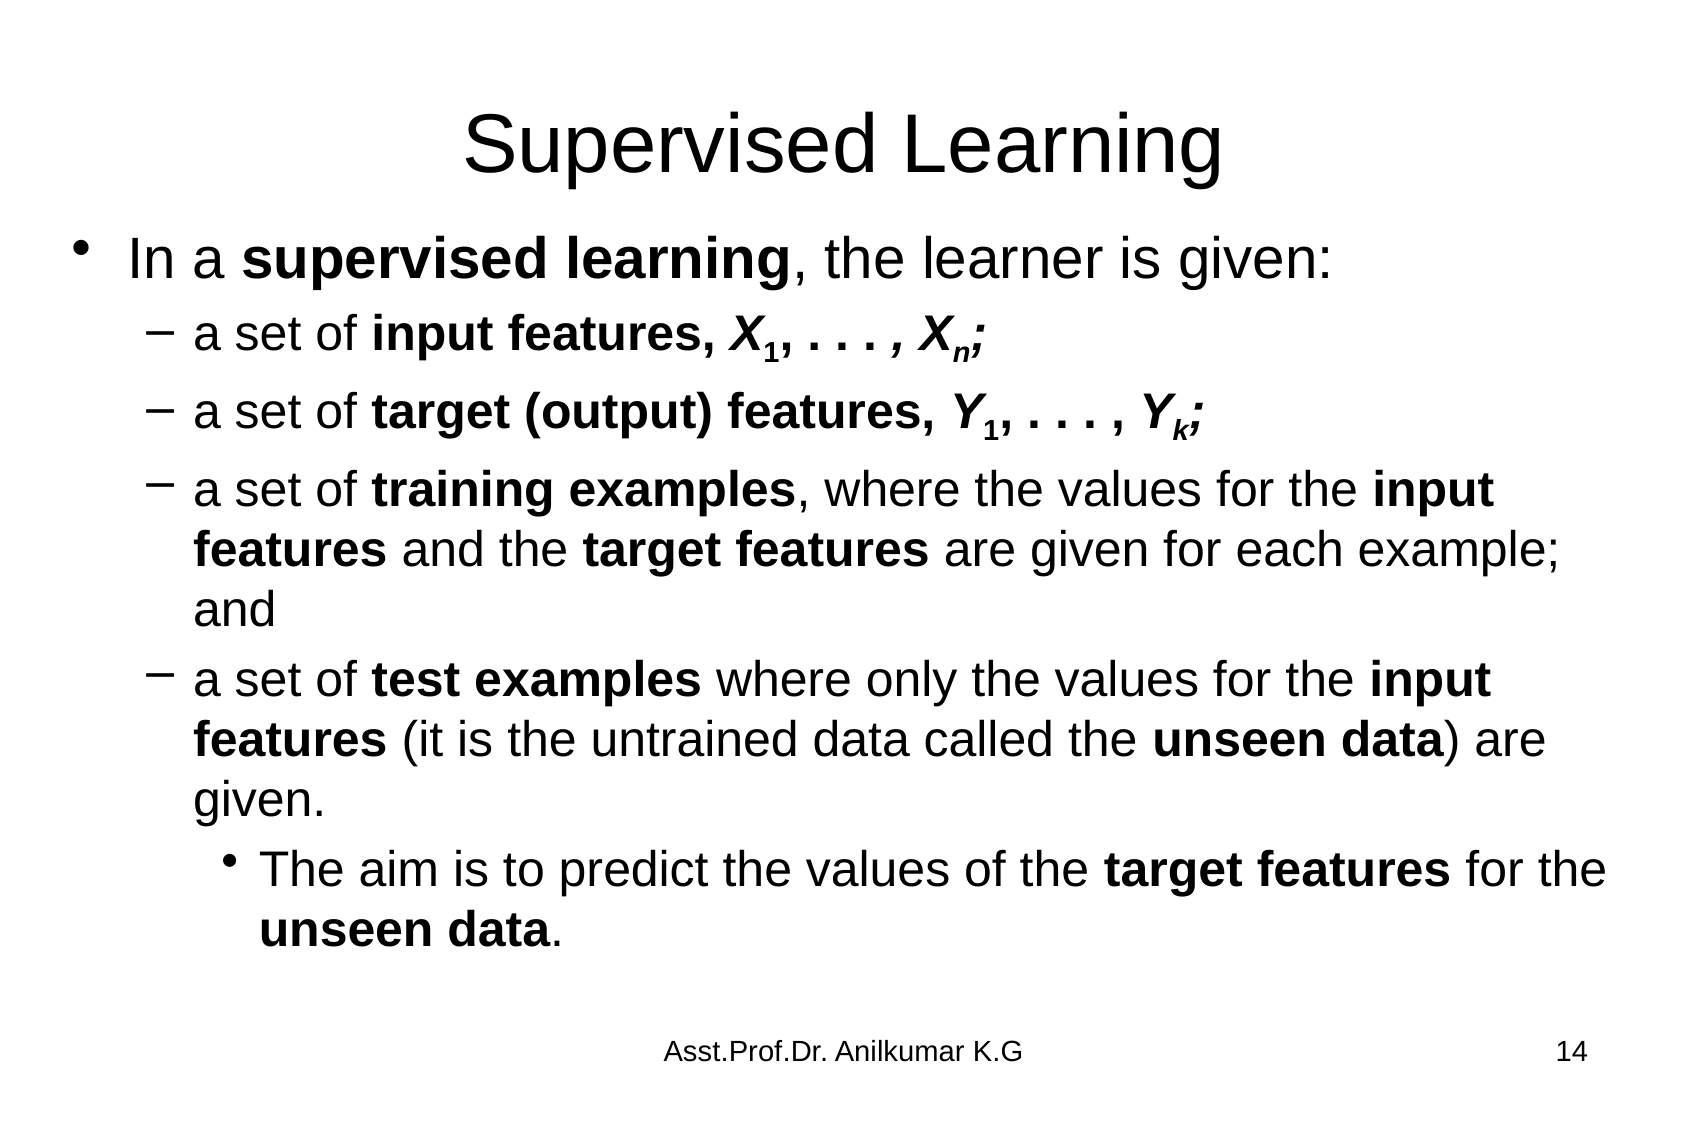

# Supervised Learning
In a supervised learning, the learner is given:
a set of input features, X1, . . . , Xn;
a set of target (output) features, Y1, . . . , Yk;
a set of training examples, where the values for the input features and the target features are given for each example; and
a set of test examples where only the values for the input features (it is the untrained data called the unseen data) are given.
The aim is to predict the values of the target features for the unseen data.
Asst.Prof.Dr. Anilkumar K.G
14